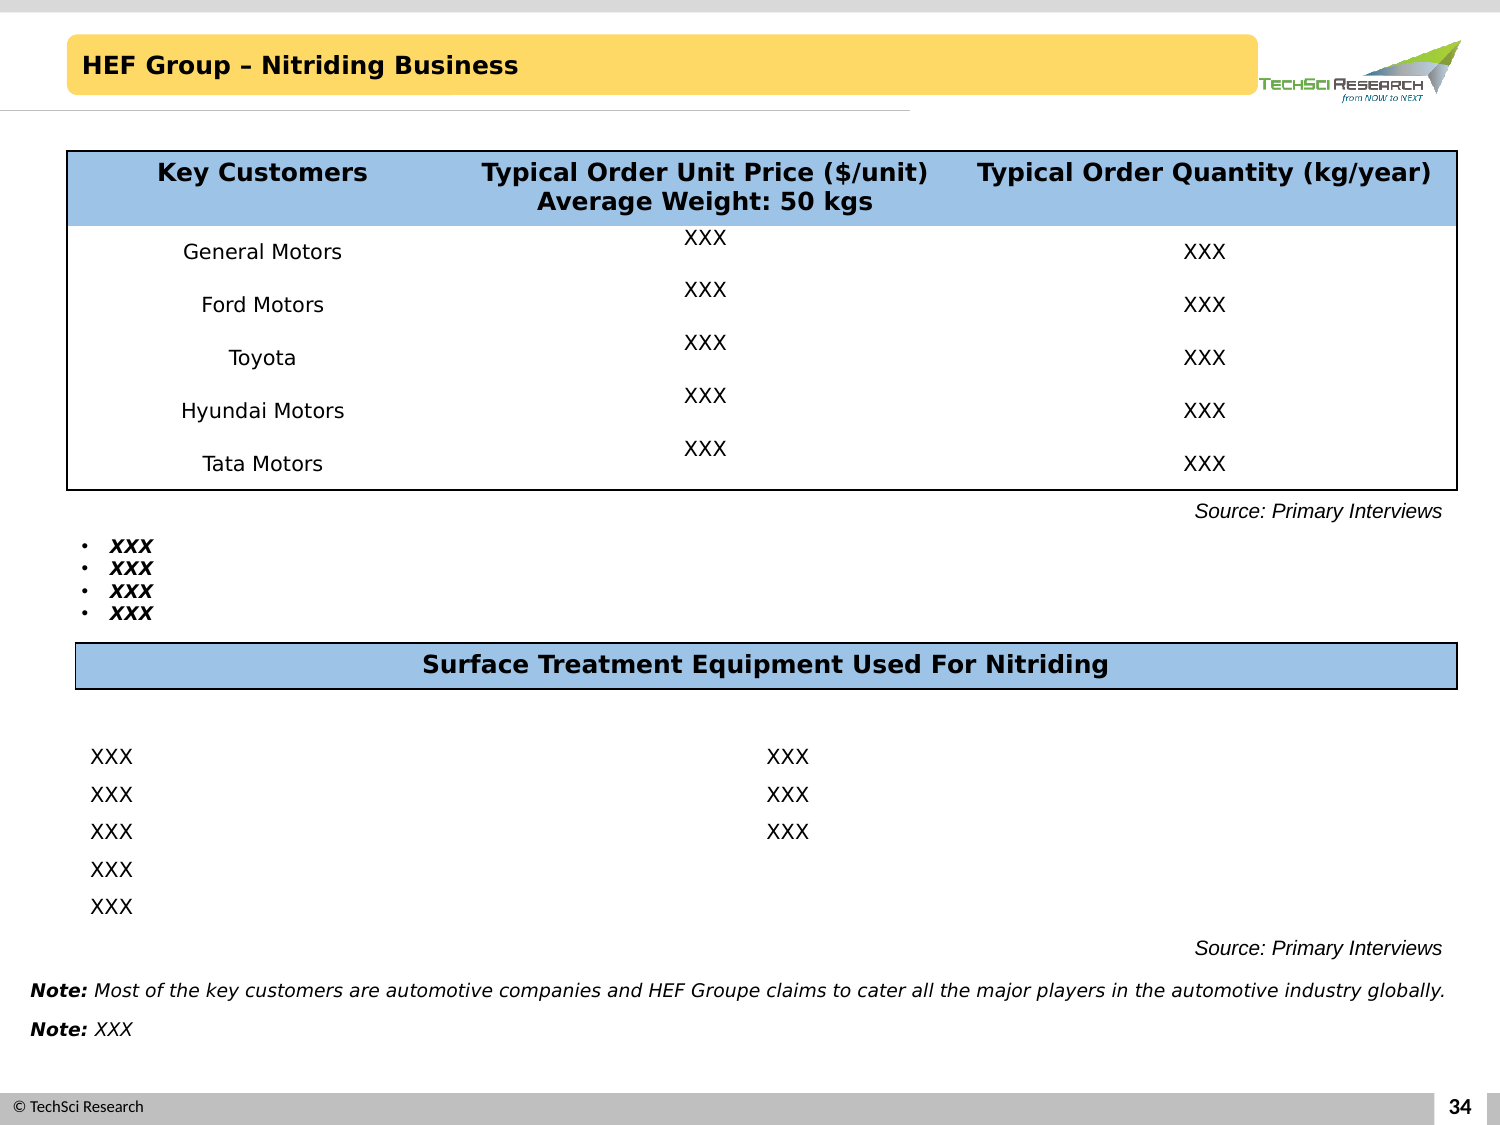

HEF Group – Nitriding Business
| Key Customers | Typical Order Unit Price ($/unit) Average Weight: 50 kgs | Typical Order Quantity (kg/year) |
| --- | --- | --- |
| General Motors | XXX | XXX |
| Ford Motors | XXX | XXX |
| Toyota | XXX | XXX |
| Hyundai Motors | XXX | XXX |
| Tata Motors | XXX | XXX |
Source: Primary Interviews
XXX
XXX
XXX
XXX
| Surface Treatment Equipment Used For Nitriding |
| --- |
XXX
XXX
XXX
XXX
XXX
XXX
XXX
XXX
Source: Primary Interviews
Note: Most of the key customers are automotive companies and HEF Groupe claims to cater all the major players in the automotive industry globally.
Note: XXX